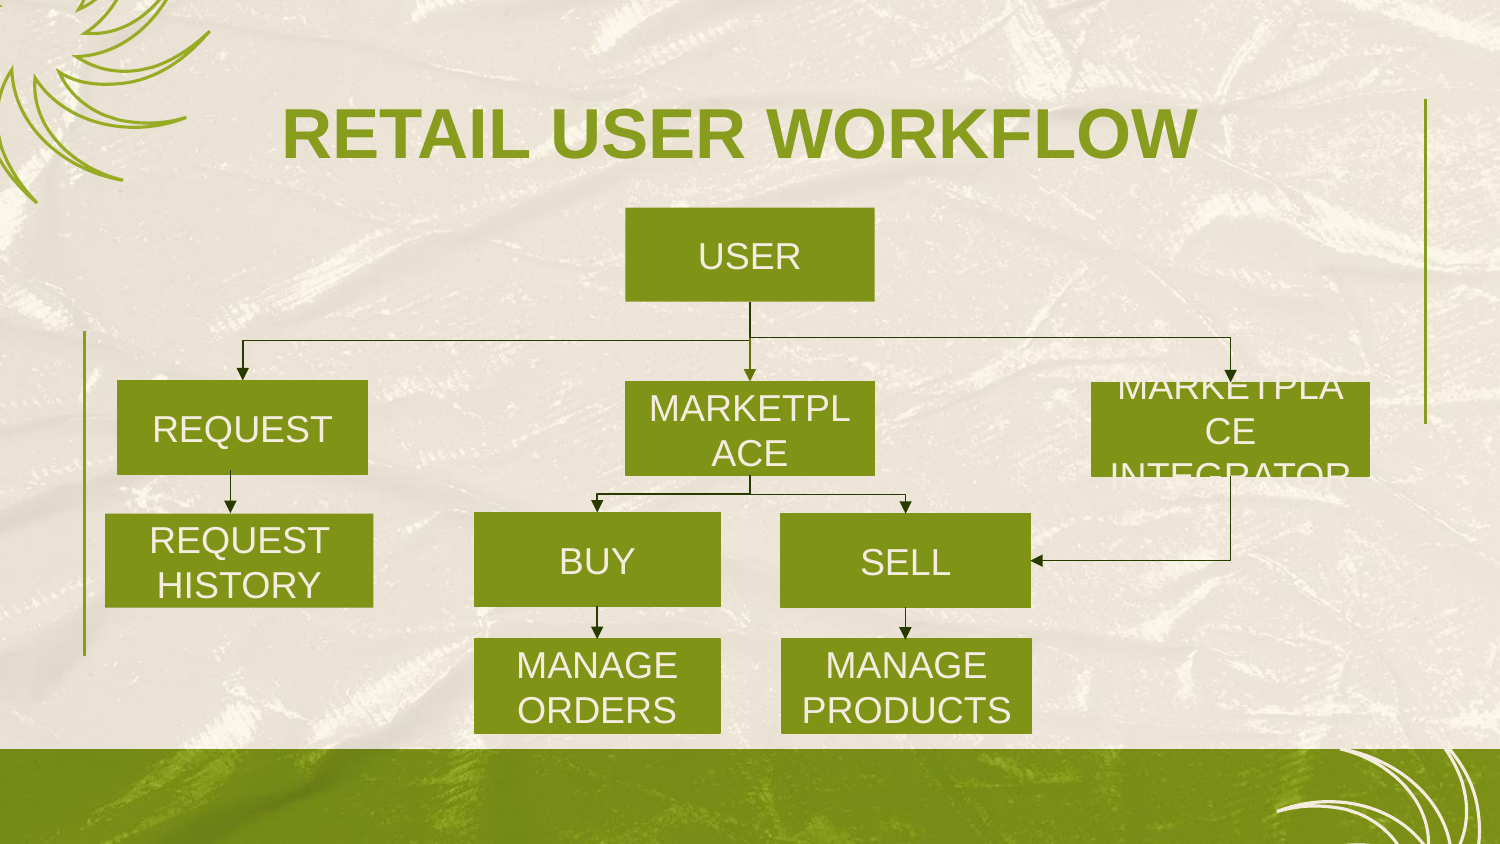

# RETAIL USER WORKFLOW
USER
REQUEST
MARKETPLACE
MARKETPLACE INTEGRATOR
BUY
REQUEST HISTORY
SELL
MANAGE PRODUCTS
MANAGE ORDERS